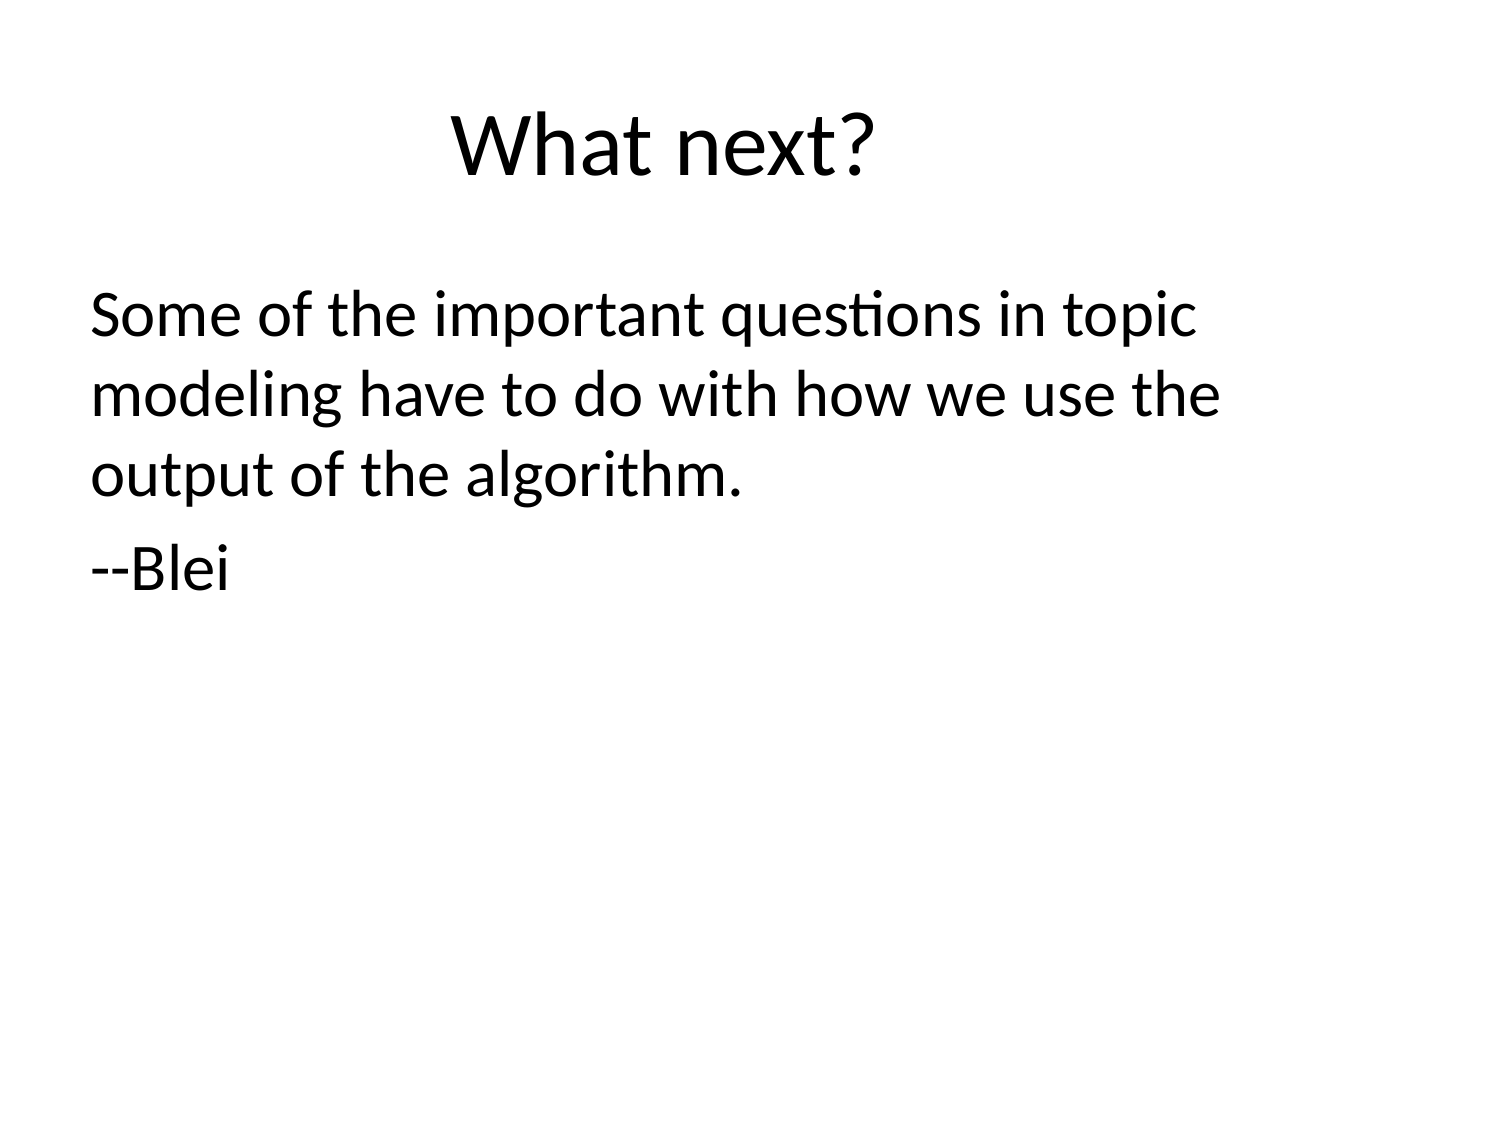

# What next?
Some of the important questions in topic modeling have to do with how we use the output of the algorithm.
--Blei